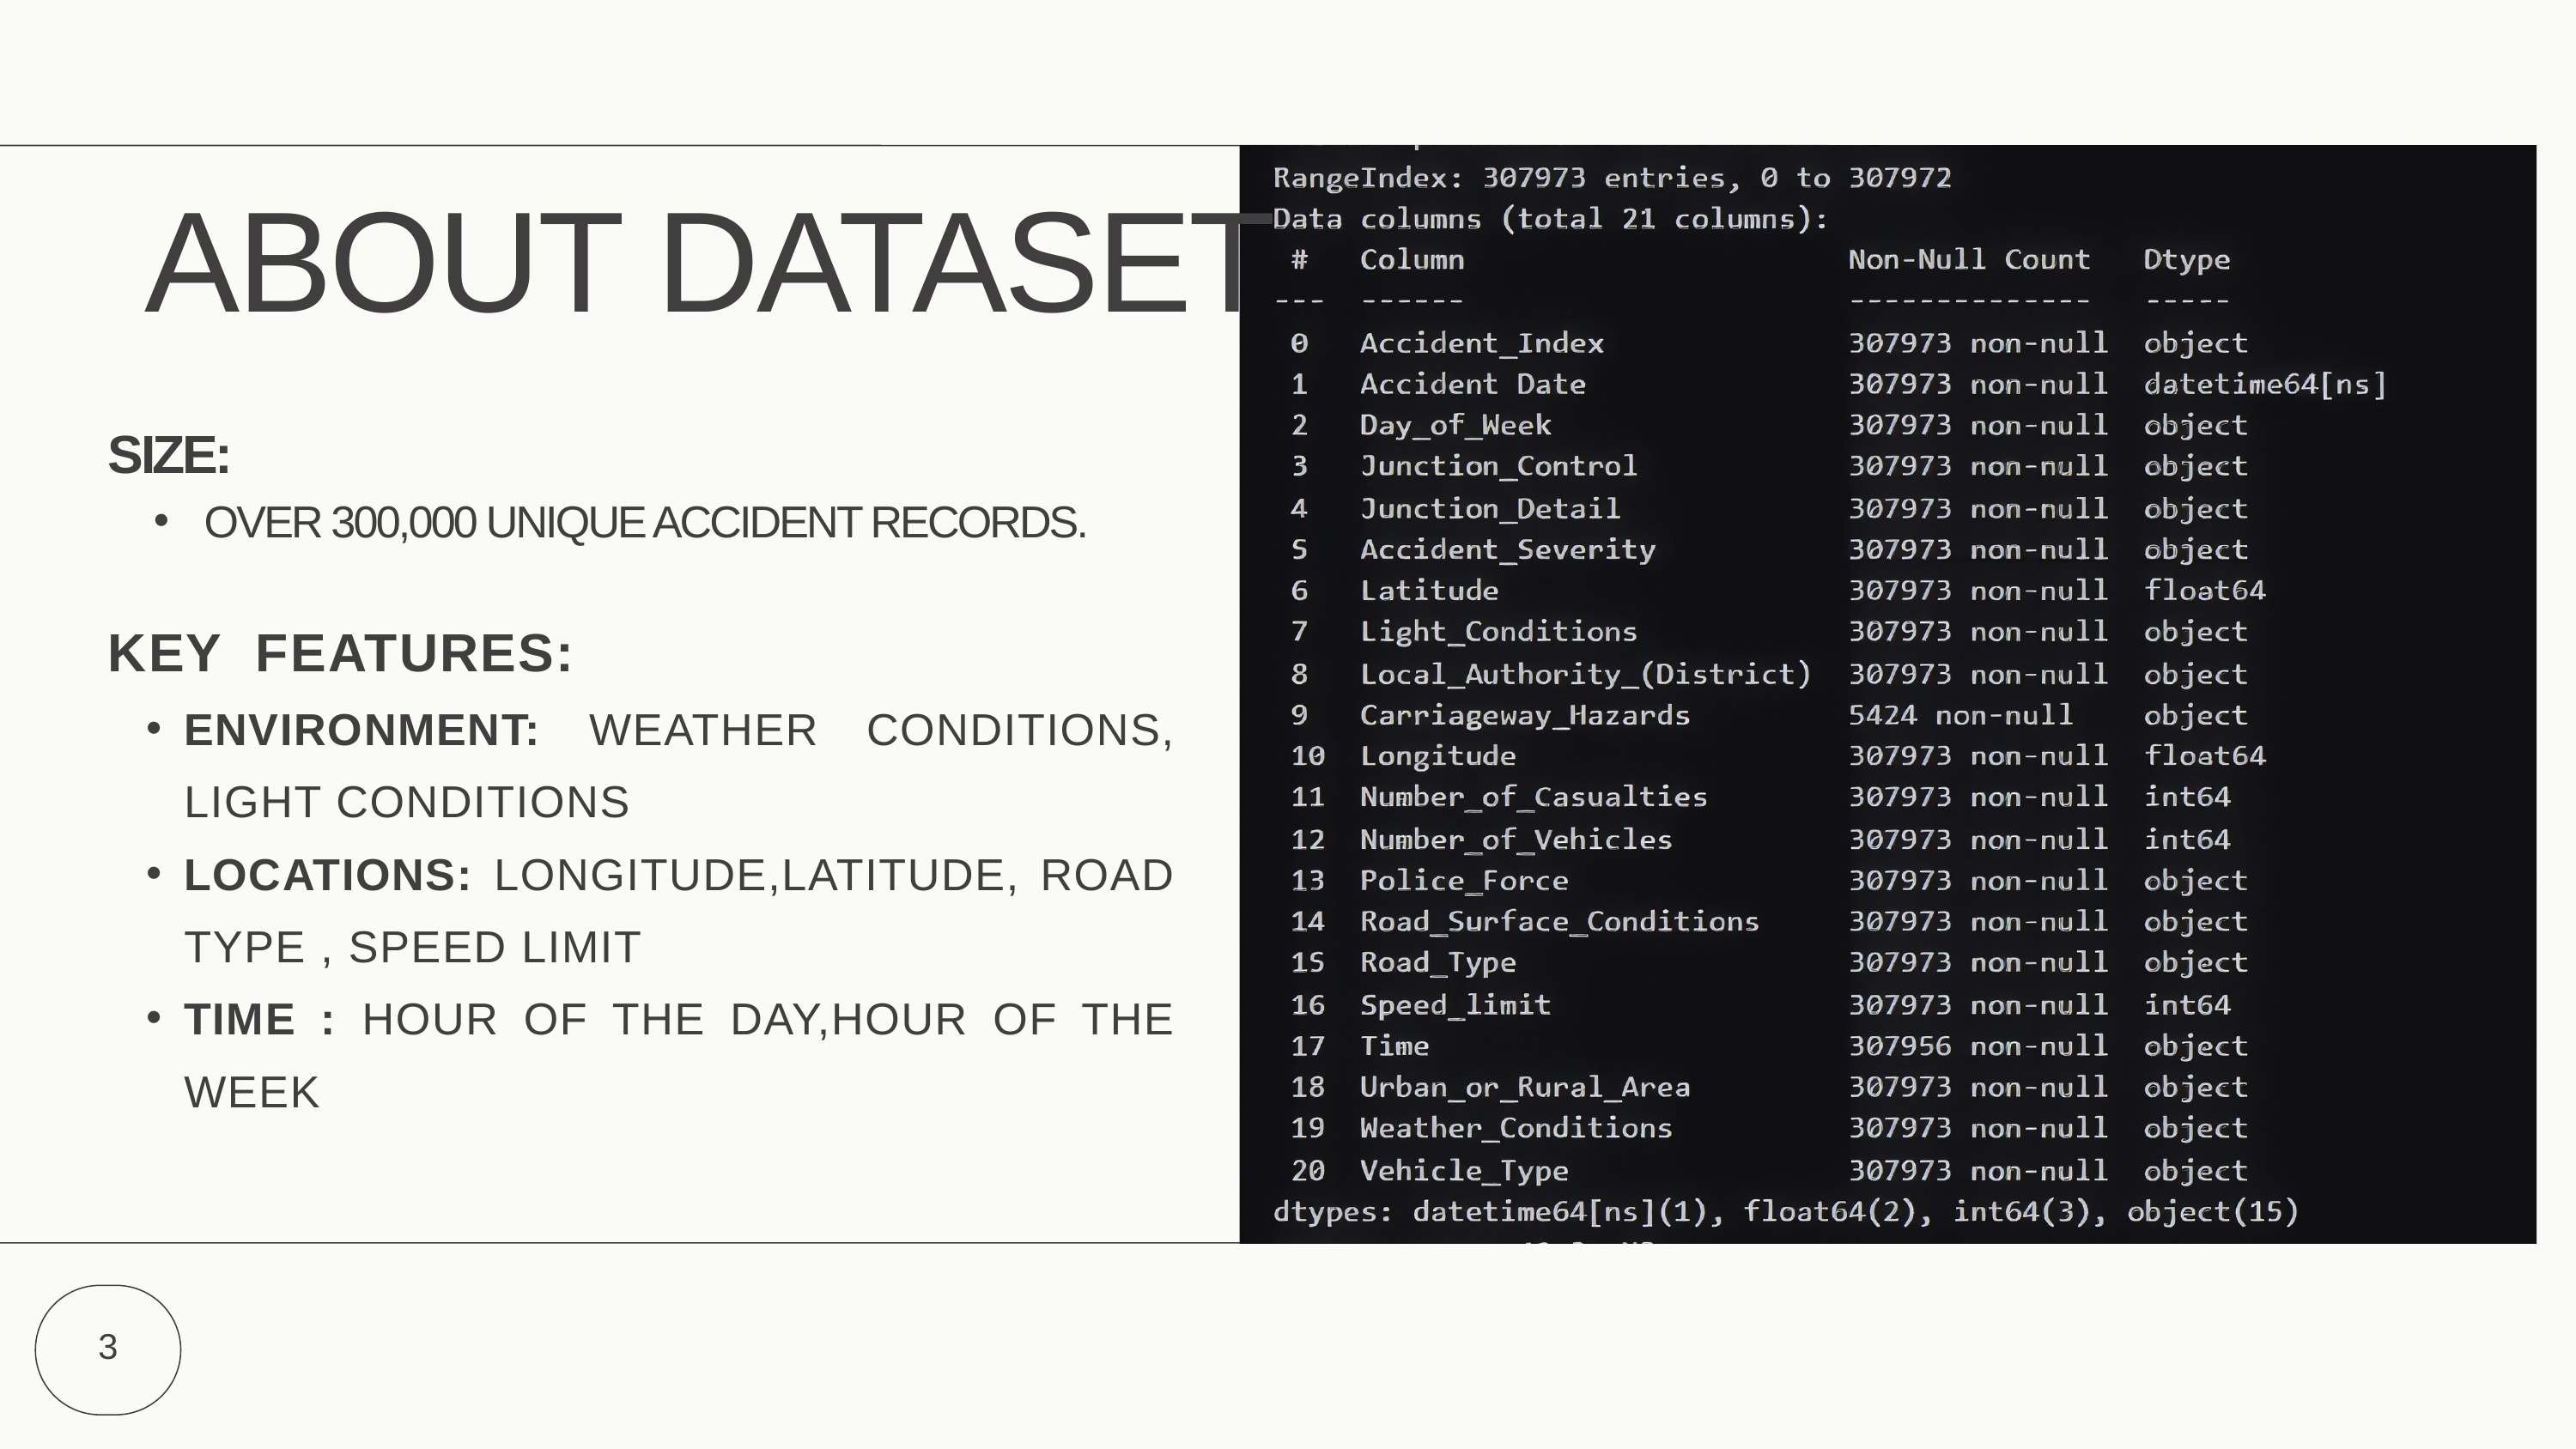

ABOUT DATASET
SIZE:
 OVER 300,000 UNIQUE ACCIDENT RECORDS.
KEY  FEATURES:
ENVIRONMENT: WEATHER CONDITIONS, LIGHT CONDITIONS
LOCATIONS: LONGITUDE,LATITUDE, ROAD TYPE , SPEED LIMIT
TIME : HOUR OF THE DAY,HOUR OF THE WEEK

3